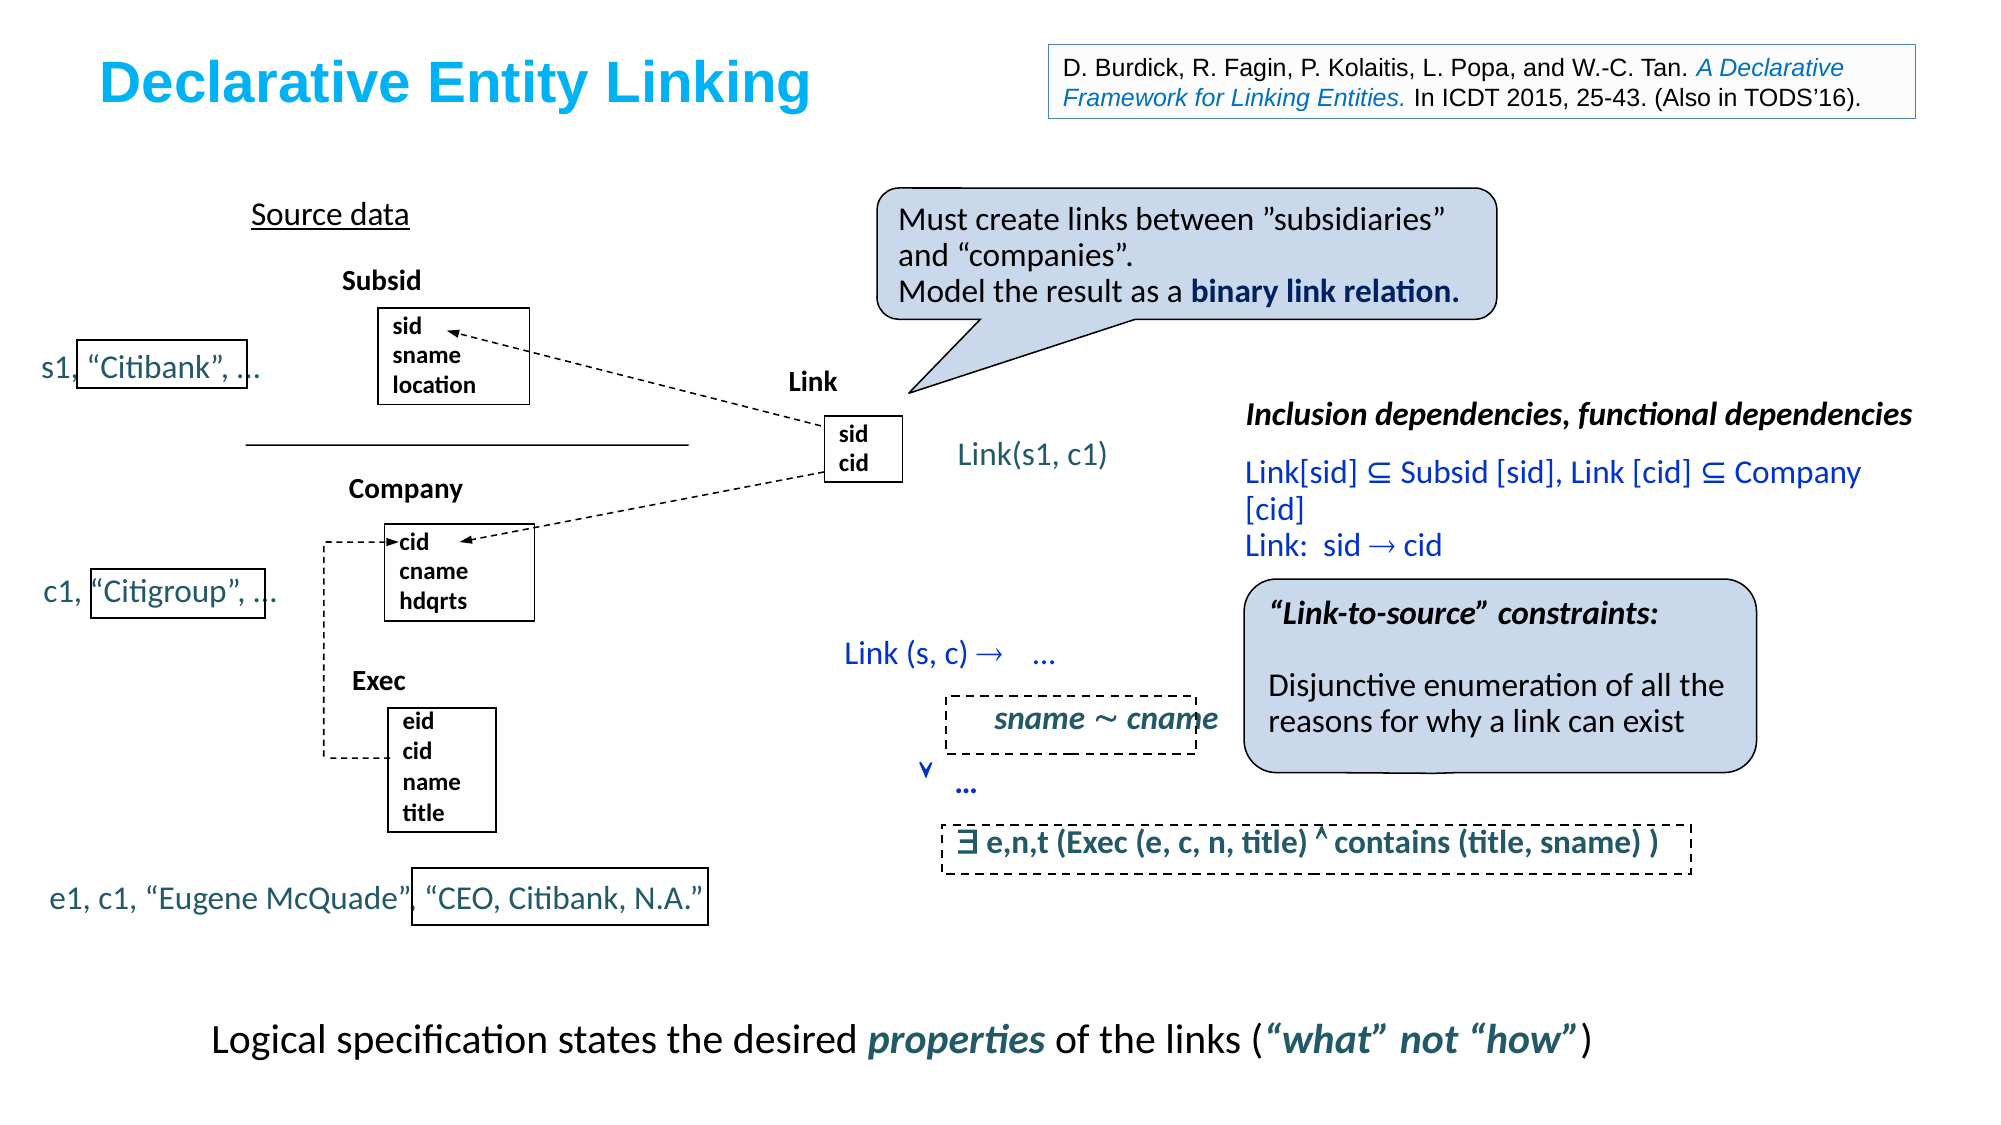

# Declarative Entity Linking
D. Burdick, R. Fagin, P. Kolaitis, L. Popa, and W.-C. Tan. A Declarative Framework for Linking Entities. In ICDT 2015, 25-43. (Also in TODS’16).
Source data
Must create links between ”subsidiaries” and “companies”.
Model the result as a binary link relation.
Subsid
sid
sname
location

s1, “Citibank”, …

Link
Inclusion dependencies, functional dependencies
sid
cid
Link(s1, c1)

Link[sid] ⊆ Subsid [sid], Link [cid] ⊆ Company [cid]
Link:  sid → cid
Company

cid
cname
hdqrts

c1, “Citigroup”, …

“Link-to-source” constraints:

Disjunctive enumeration of all the reasons for why a link can exist

Link (s, c) →    …

	sname ∼ cname

          ∨   …

               ∃ e,n,t (Exec (e, c, n, title) ∧ contains (title, sname) )

Exec

eid
cid
name
title

e1, c1, “Eugene McQuade”, “CEO, Citibank, N.A.”
Logical specification states the desired properties of the links (“what” not “how”)